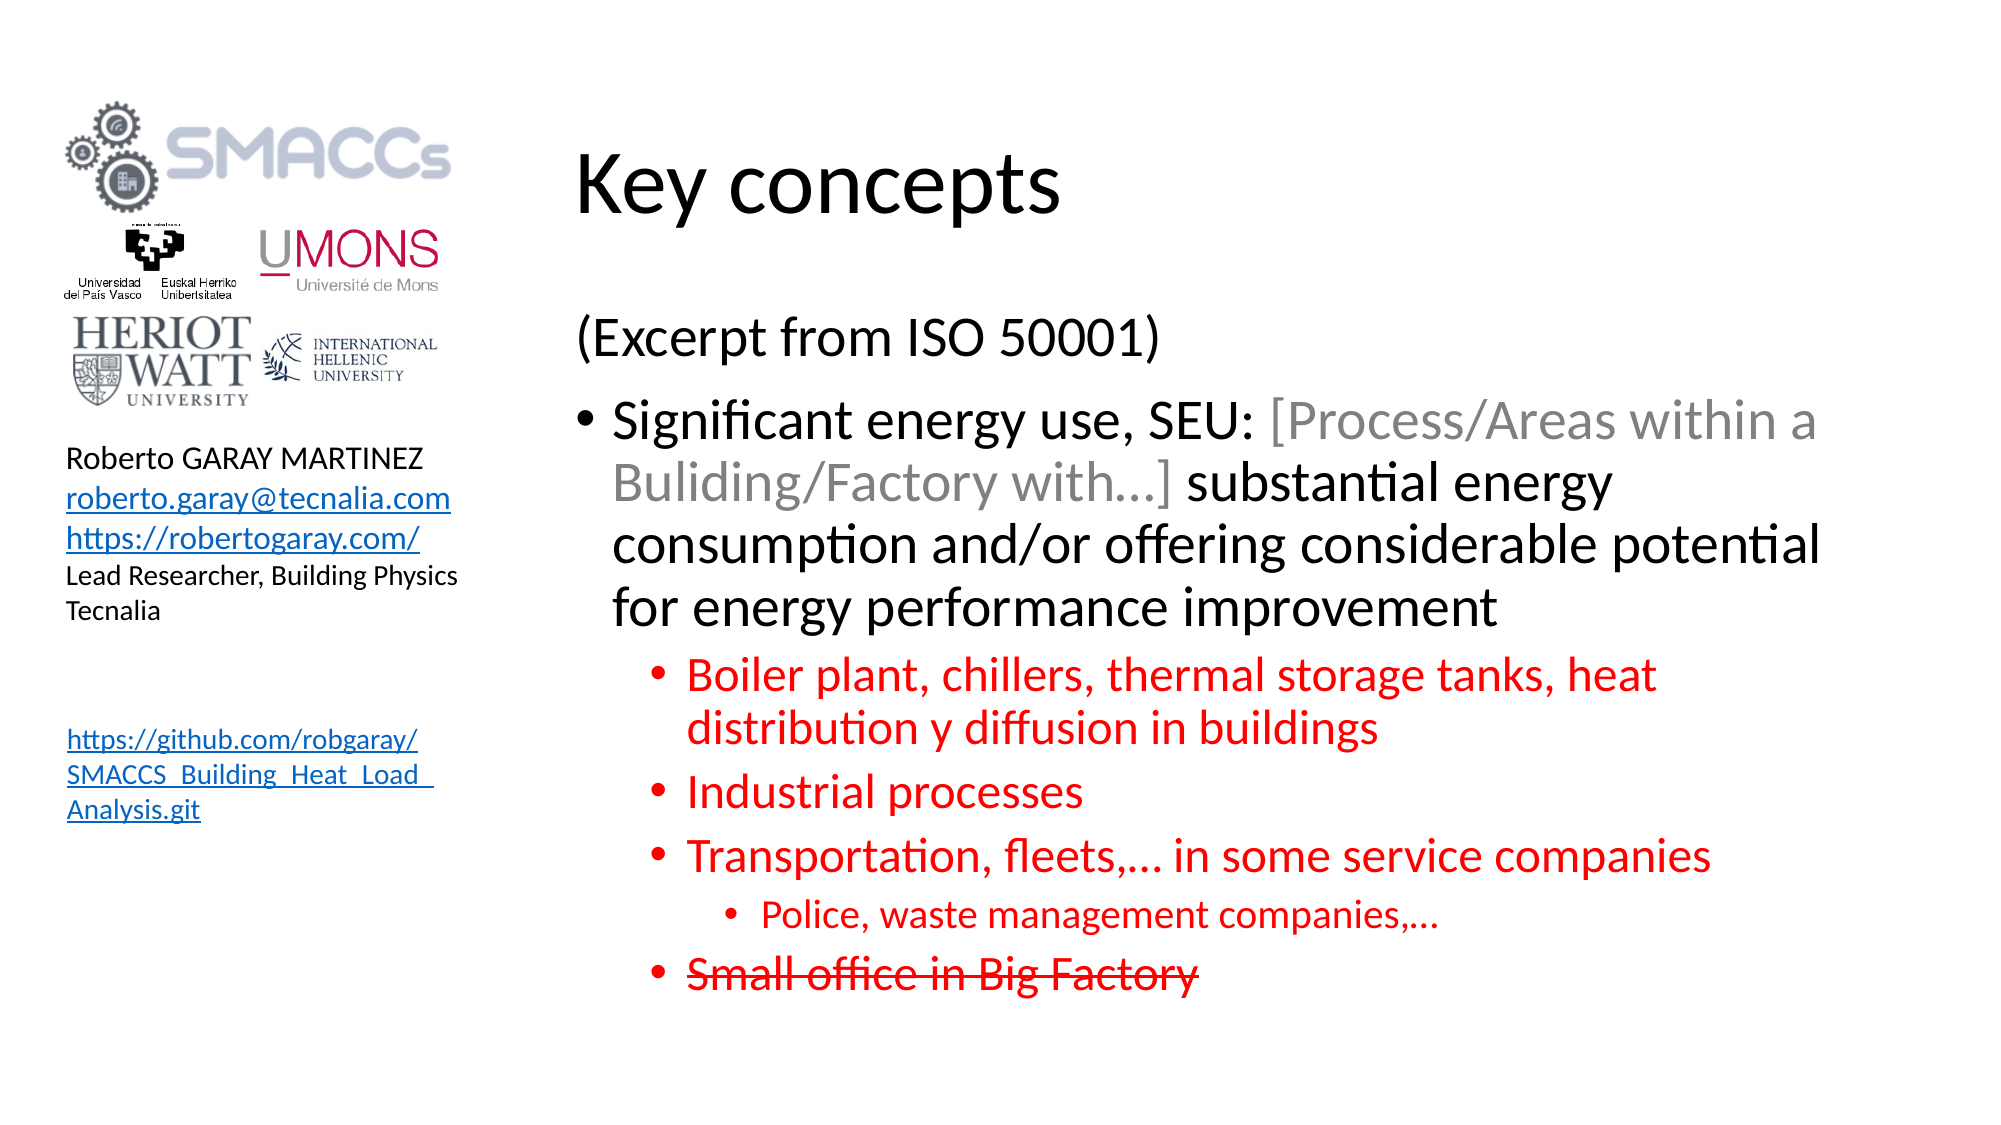

# Key concepts
(Excerpt from ISO 50001)
Significant energy use, SEU: [Process/Areas within a Buliding/Factory with…] substantial energy consumption and/or offering considerable potential for energy performance improvement
Boiler plant, chillers, thermal storage tanks, heat distribution y diffusion in buildings
Industrial processes
Transportation, fleets,… in some service companies
Police, waste management companies,…
Small office in Big Factory